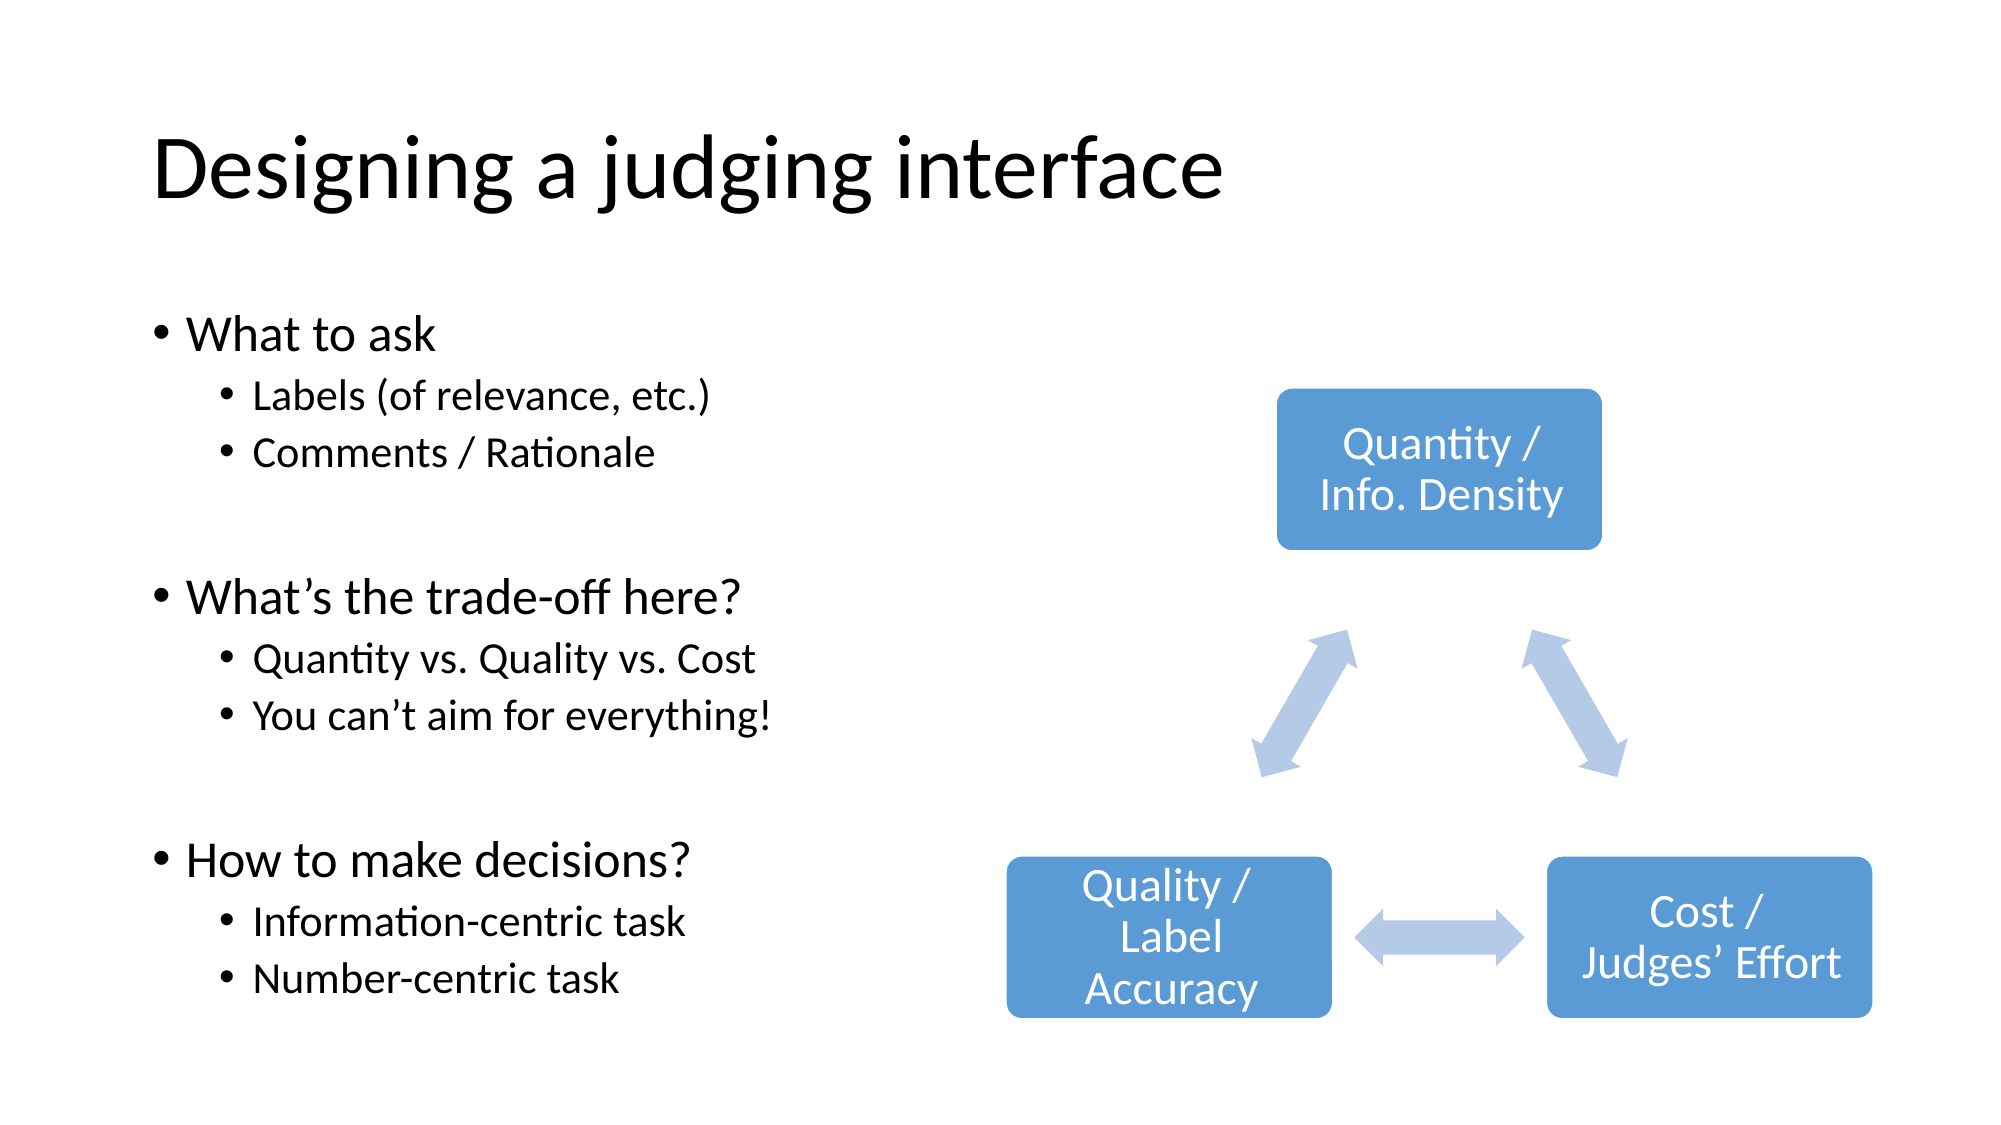

# Designing a judging interface
What to ask
Labels (of relevance, etc.)
Comments / Rationale

What’s the trade-off here?
Quantity vs. Quality vs. Cost
You can’t aim for everything!

How to make decisions?
Information-centric task
Number-centric task
Quantity / Info. Density

Cost /
Judges’ Effort

Quality /
Label Accuracy